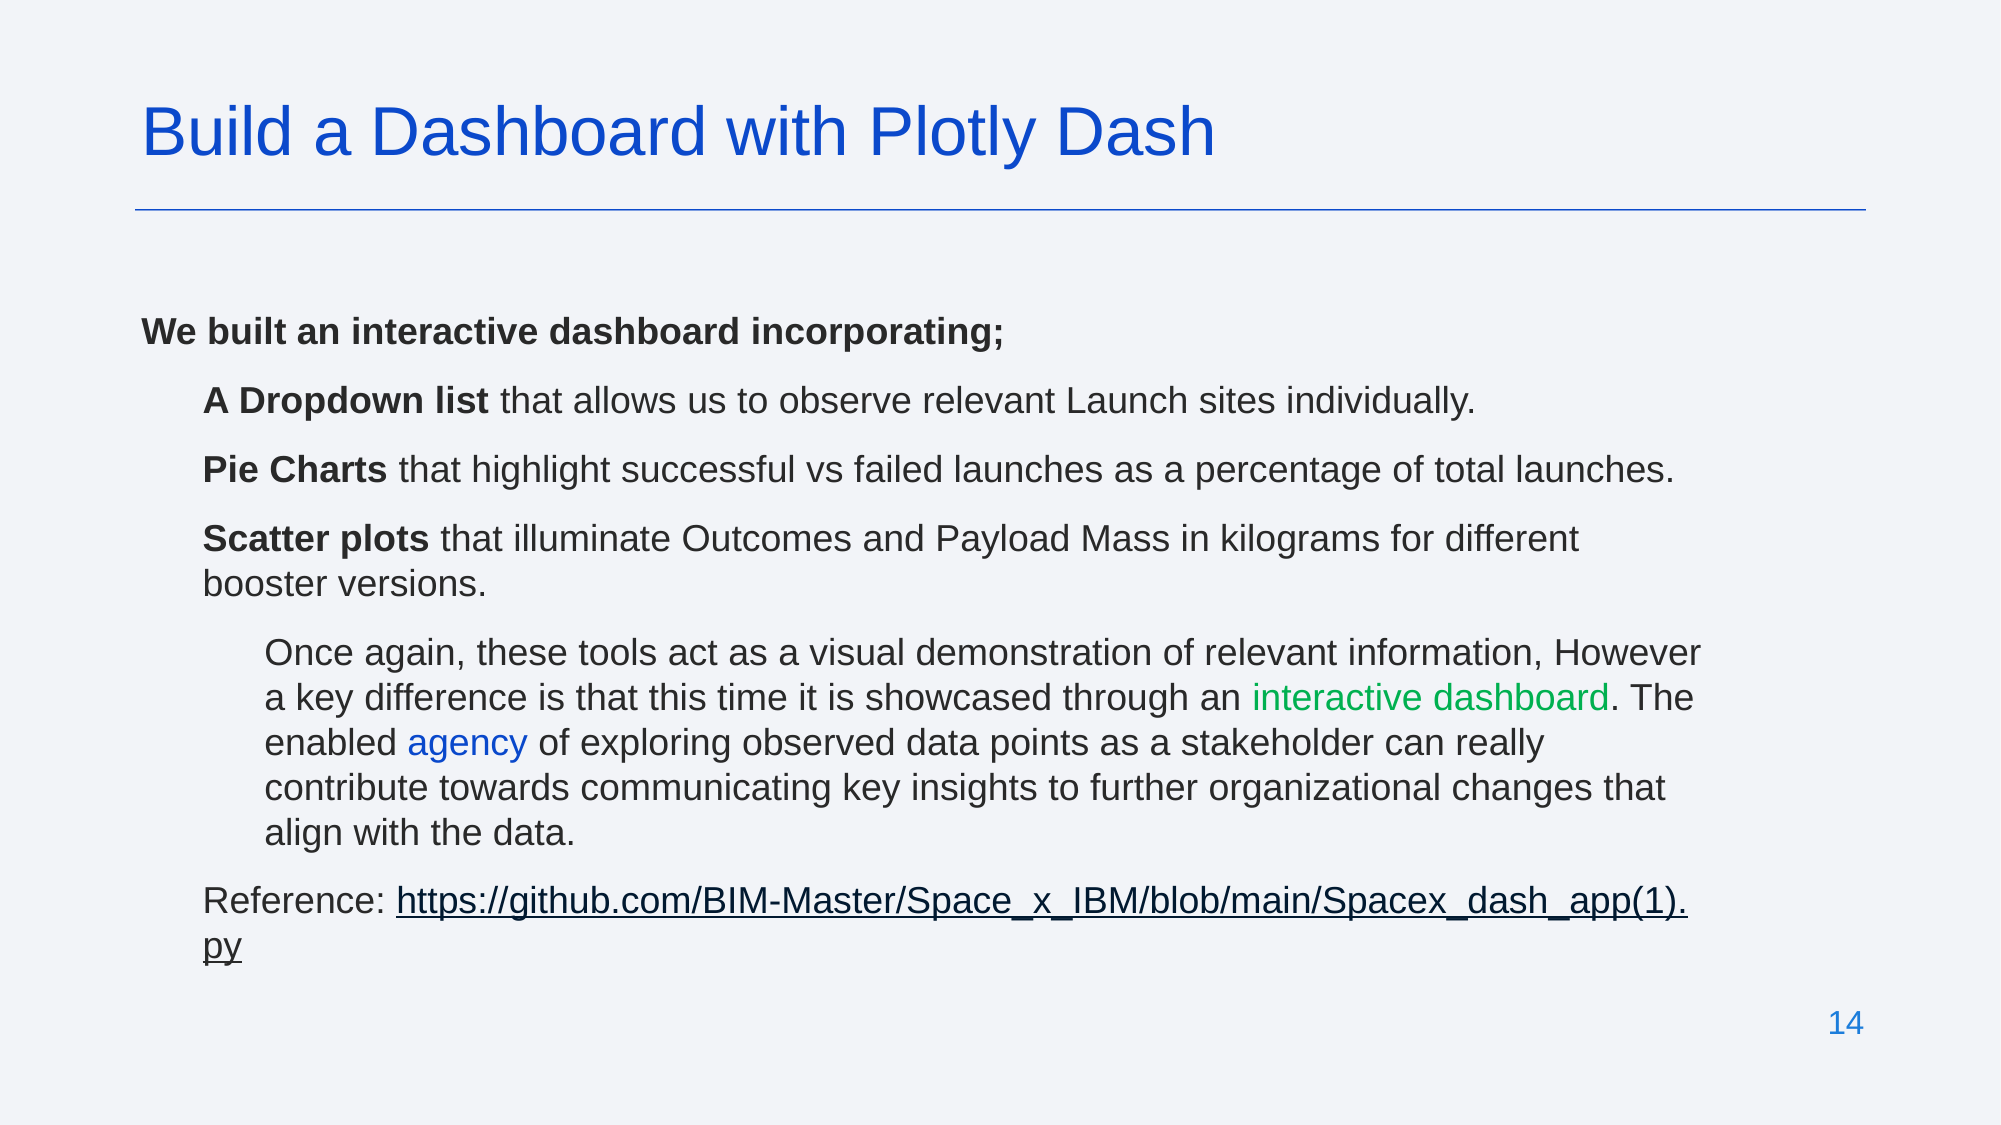

Build a Dashboard with Plotly Dash
We built an interactive dashboard incorporating;
A Dropdown list that allows us to observe relevant Launch sites individually.
Pie Charts that highlight successful vs failed launches as a percentage of total launches.
Scatter plots that illuminate Outcomes and Payload Mass in kilograms for different booster versions.
Once again, these tools act as a visual demonstration of relevant information, However a key difference is that this time it is showcased through an interactive dashboard. The enabled agency of exploring observed data points as a stakeholder can really contribute towards communicating key insights to further organizational changes that align with the data.
Reference: https://github.com/BIM-Master/Space_x_IBM/blob/main/Spacex_dash_app(1).py
14